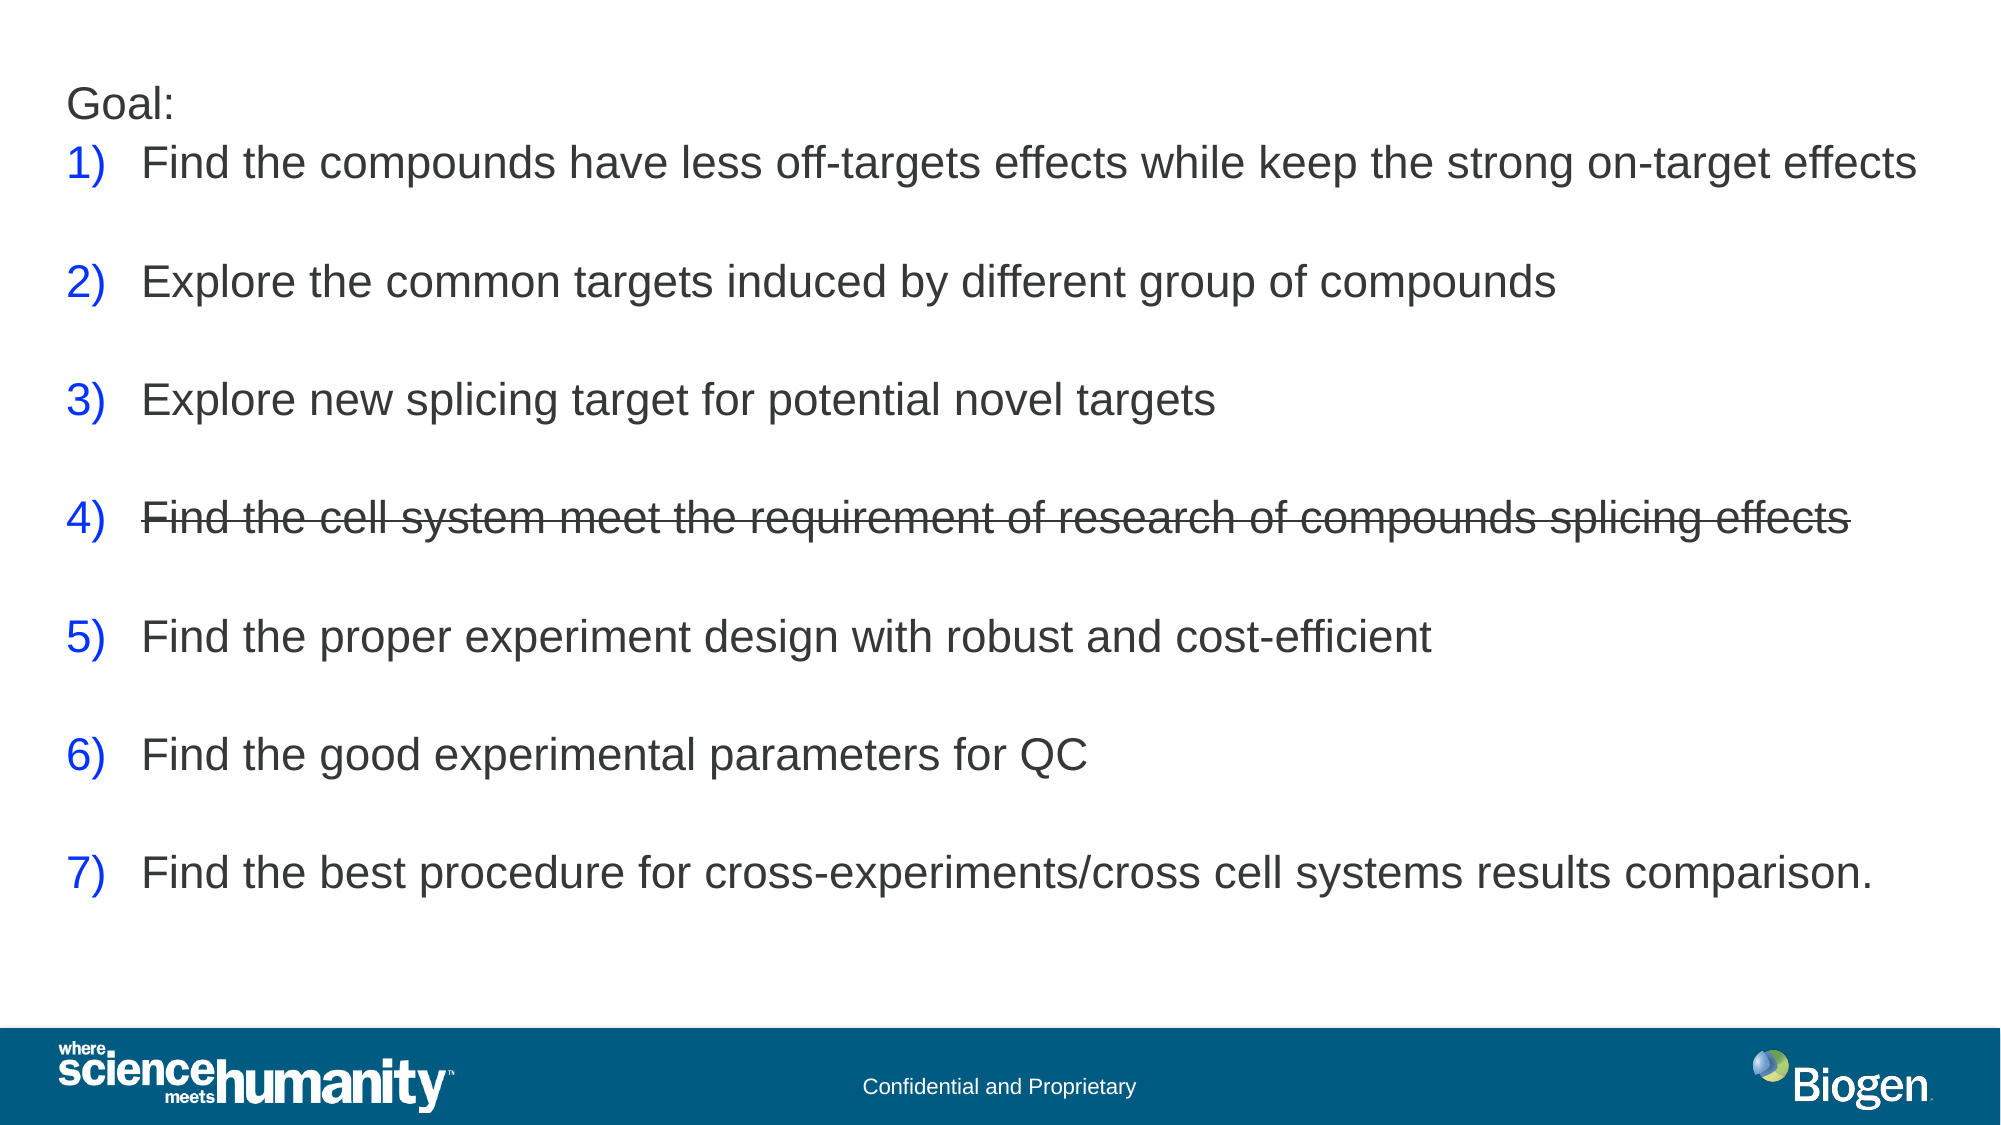

Goal:
Find the compounds have less off-targets effects while keep the strong on-target effects

Explore the common targets induced by different group of compounds

Explore new splicing target for potential novel targets

Find the cell system meet the requirement of research of compounds splicing effects

Find the proper experiment design with robust and cost-efficient

Find the good experimental parameters for QC

Find the best procedure for cross-experiments/cross cell systems results comparison.

Sep 26, 2022

Zhen, Dann, Catherine, Joon, Magnus, Jessica